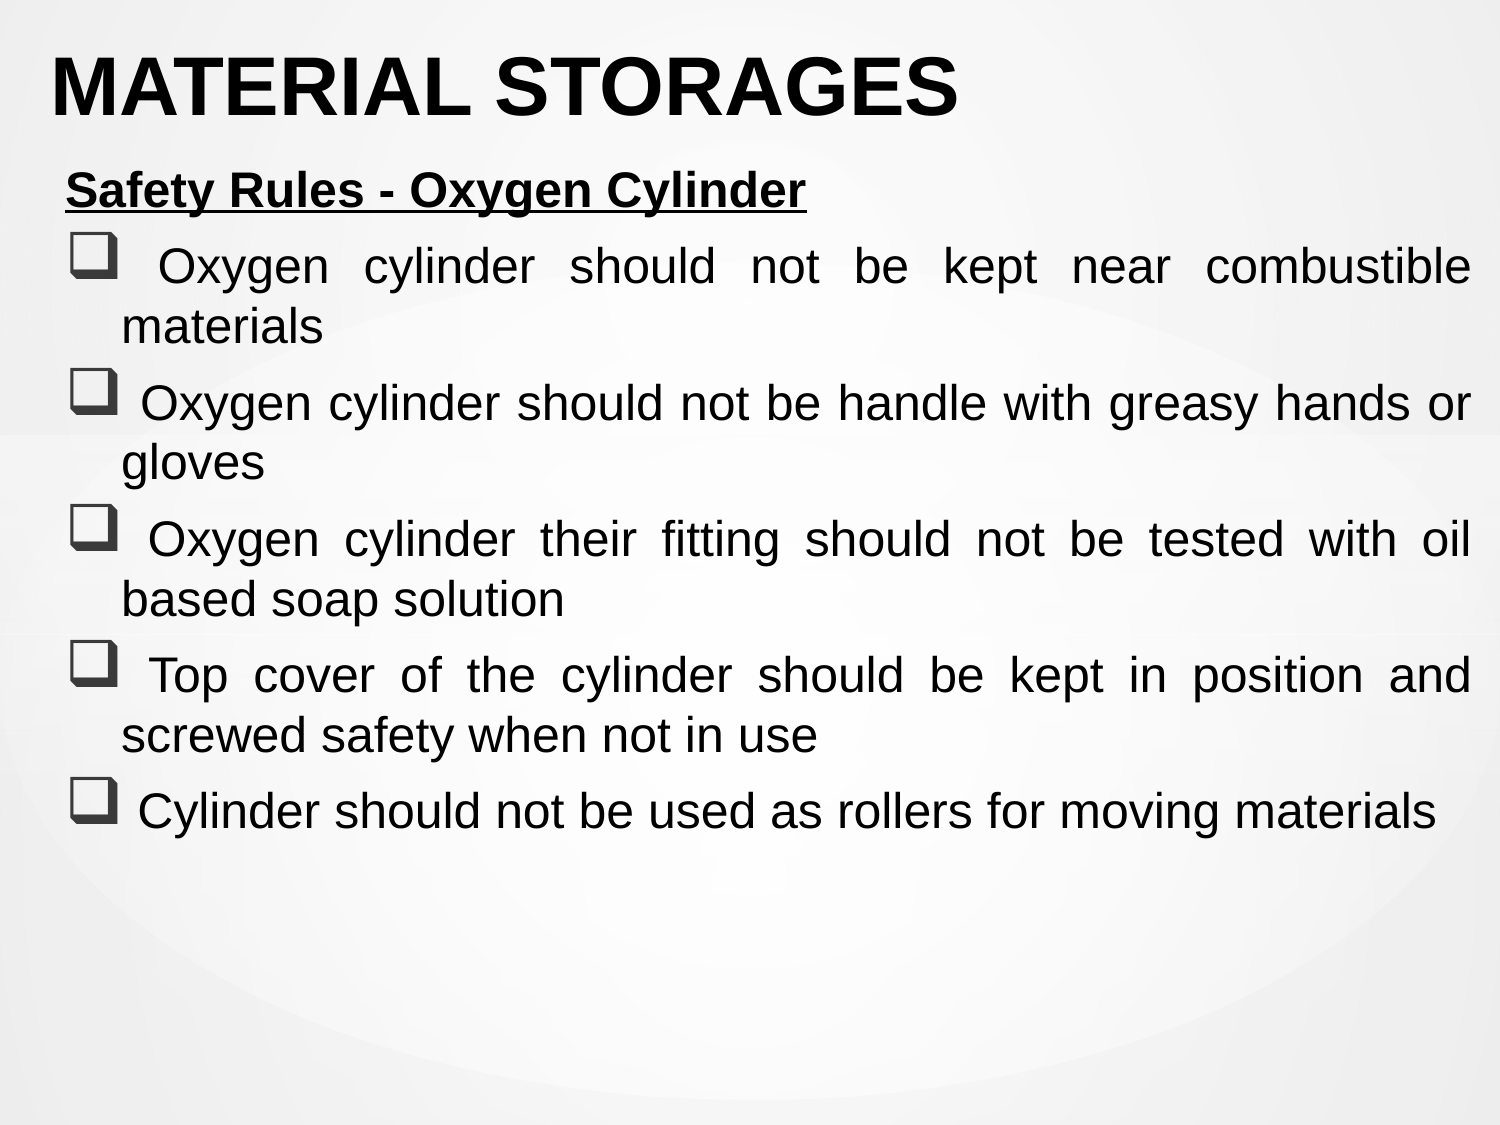

# MATERIAL STORAGES
Safety Rules - Oxygen Cylinder
 Oxygen cylinder should not be kept near combustible materials
 Oxygen cylinder should not be handle with greasy hands or gloves
 Oxygen cylinder their fitting should not be tested with oil based soap solution
 Top cover of the cylinder should be kept in position and screwed safety when not in use
 Cylinder should not be used as rollers for moving materials